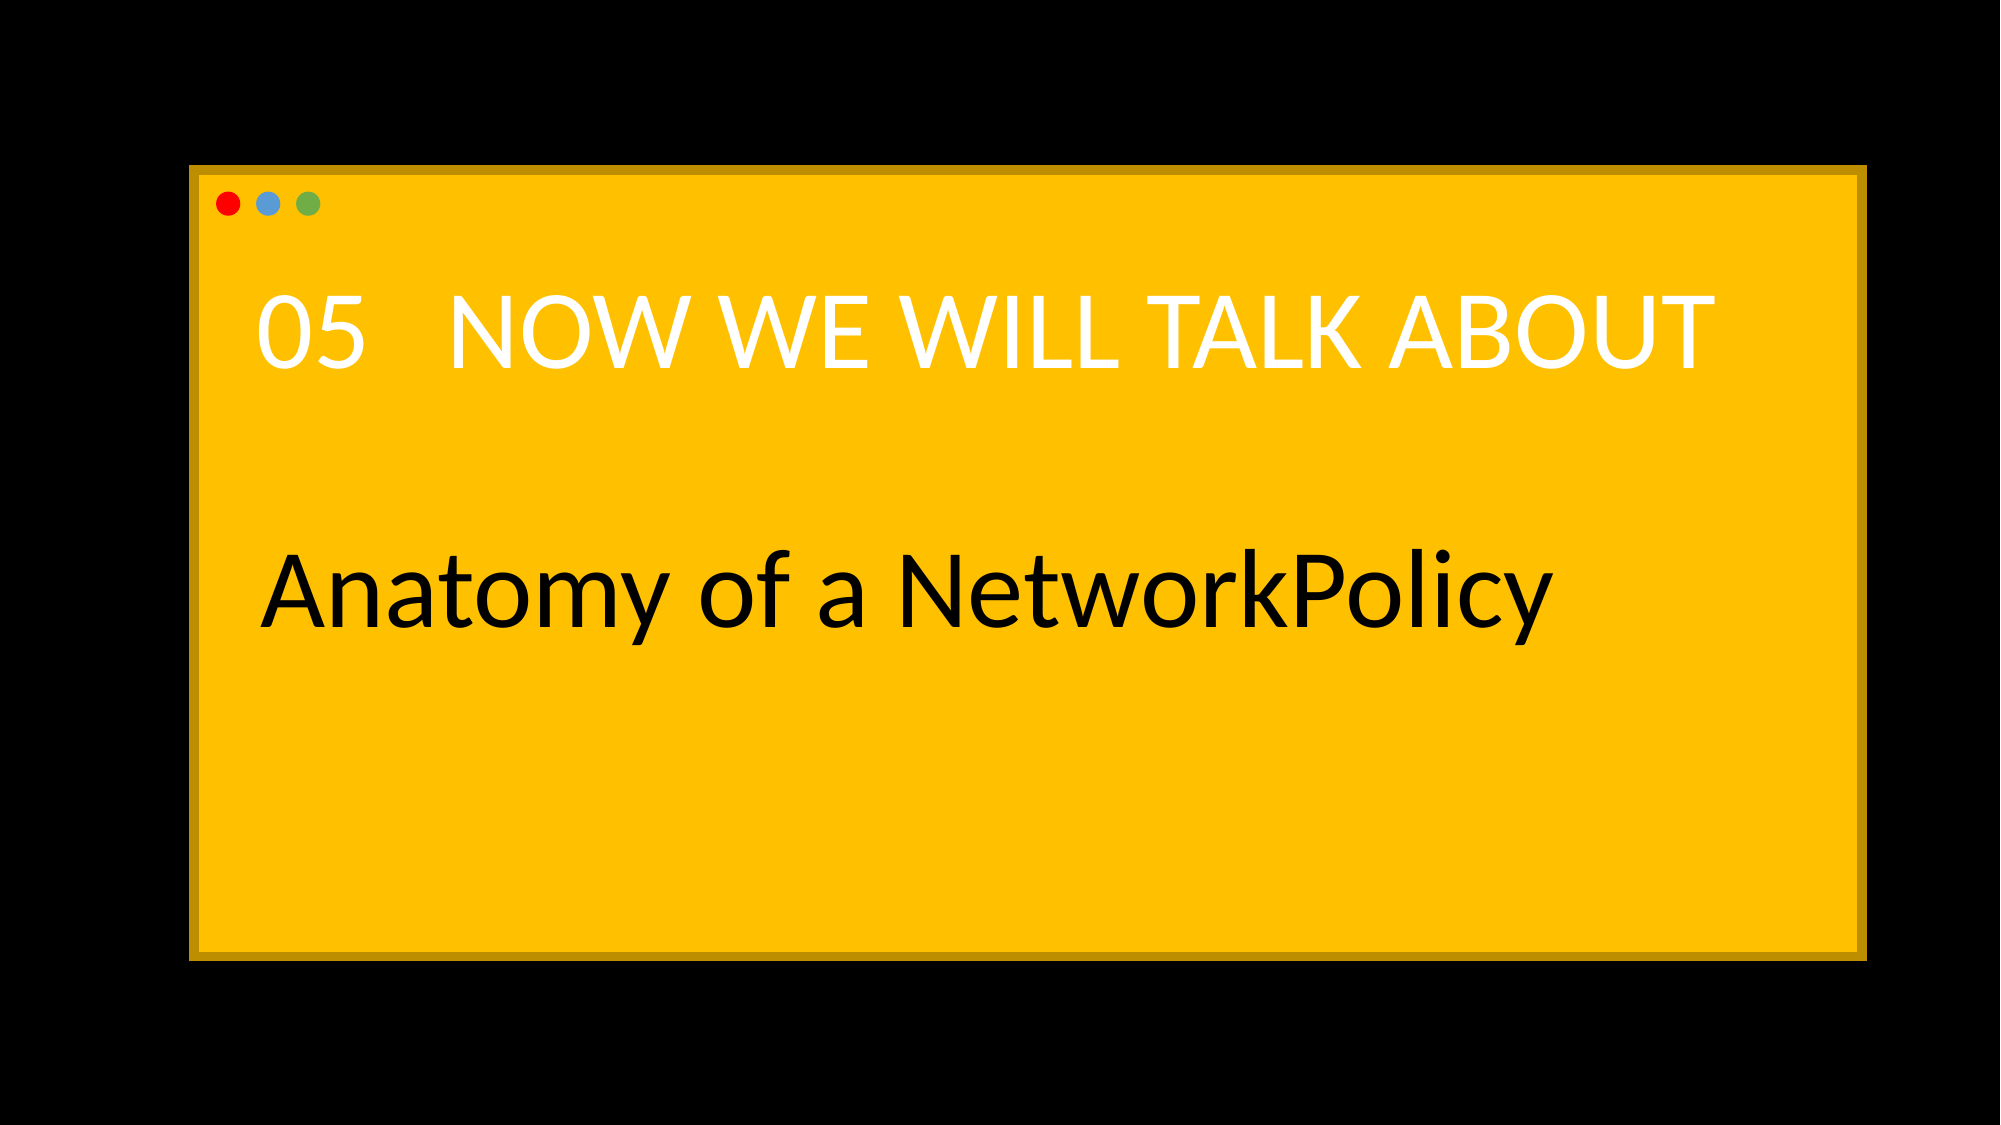

05   NOW WE WILL TALK ABOUT
Anatomy of a NetworkPolicy